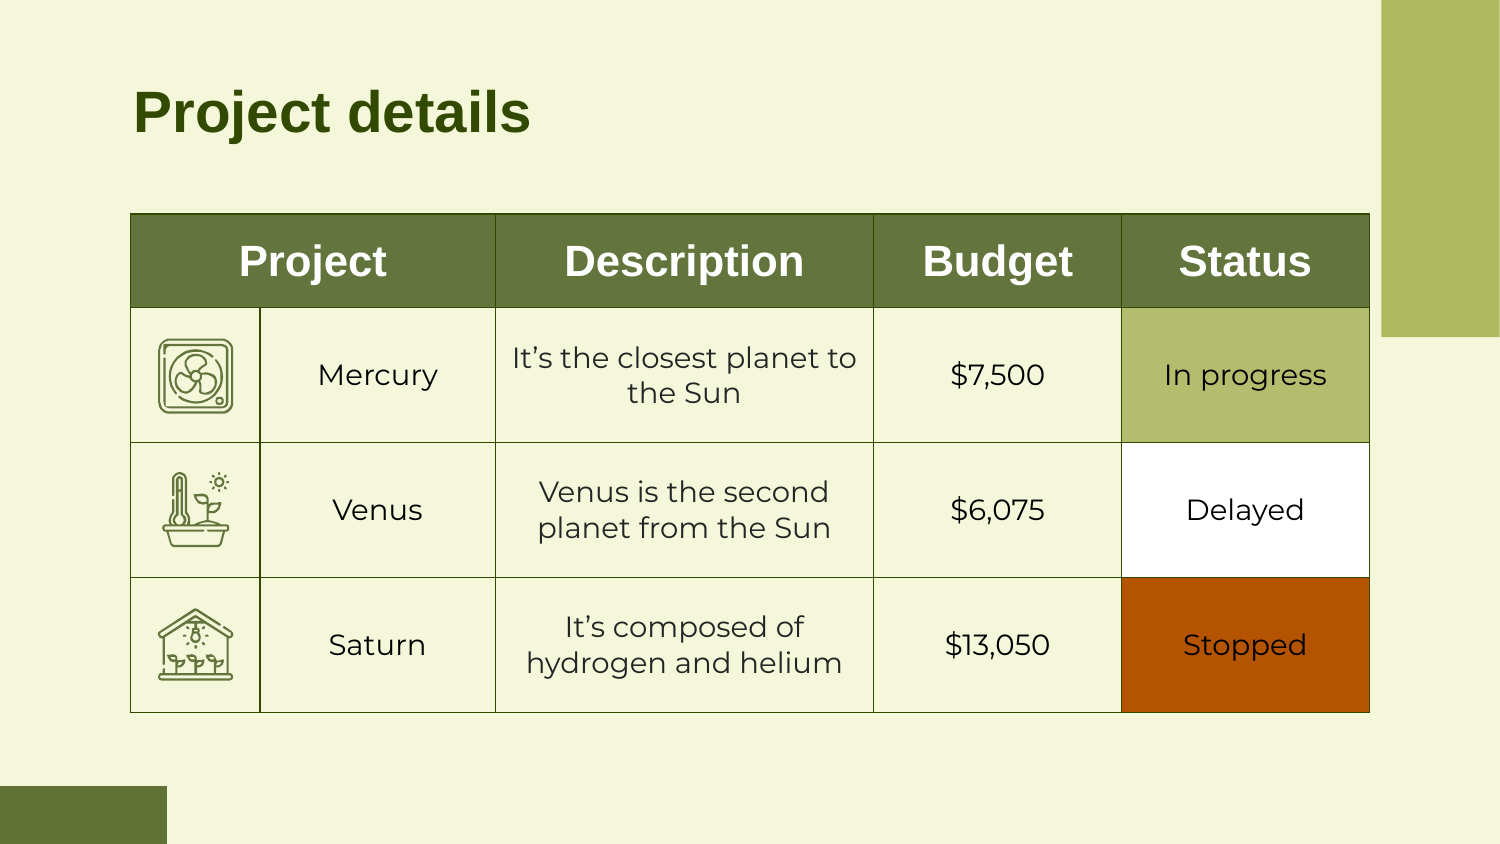

# Project details
| Project |  | Description | Budget | Status |
| --- | --- | --- | --- | --- |
|  | Mercury | It’s the closest planet to the Sun | $7,500 | In progress |
|  | Venus | Venus is the second planet from the Sun | $6,075 | Delayed |
|  | Saturn | It’s composed of hydrogen and helium | $13,050 | Stopped |